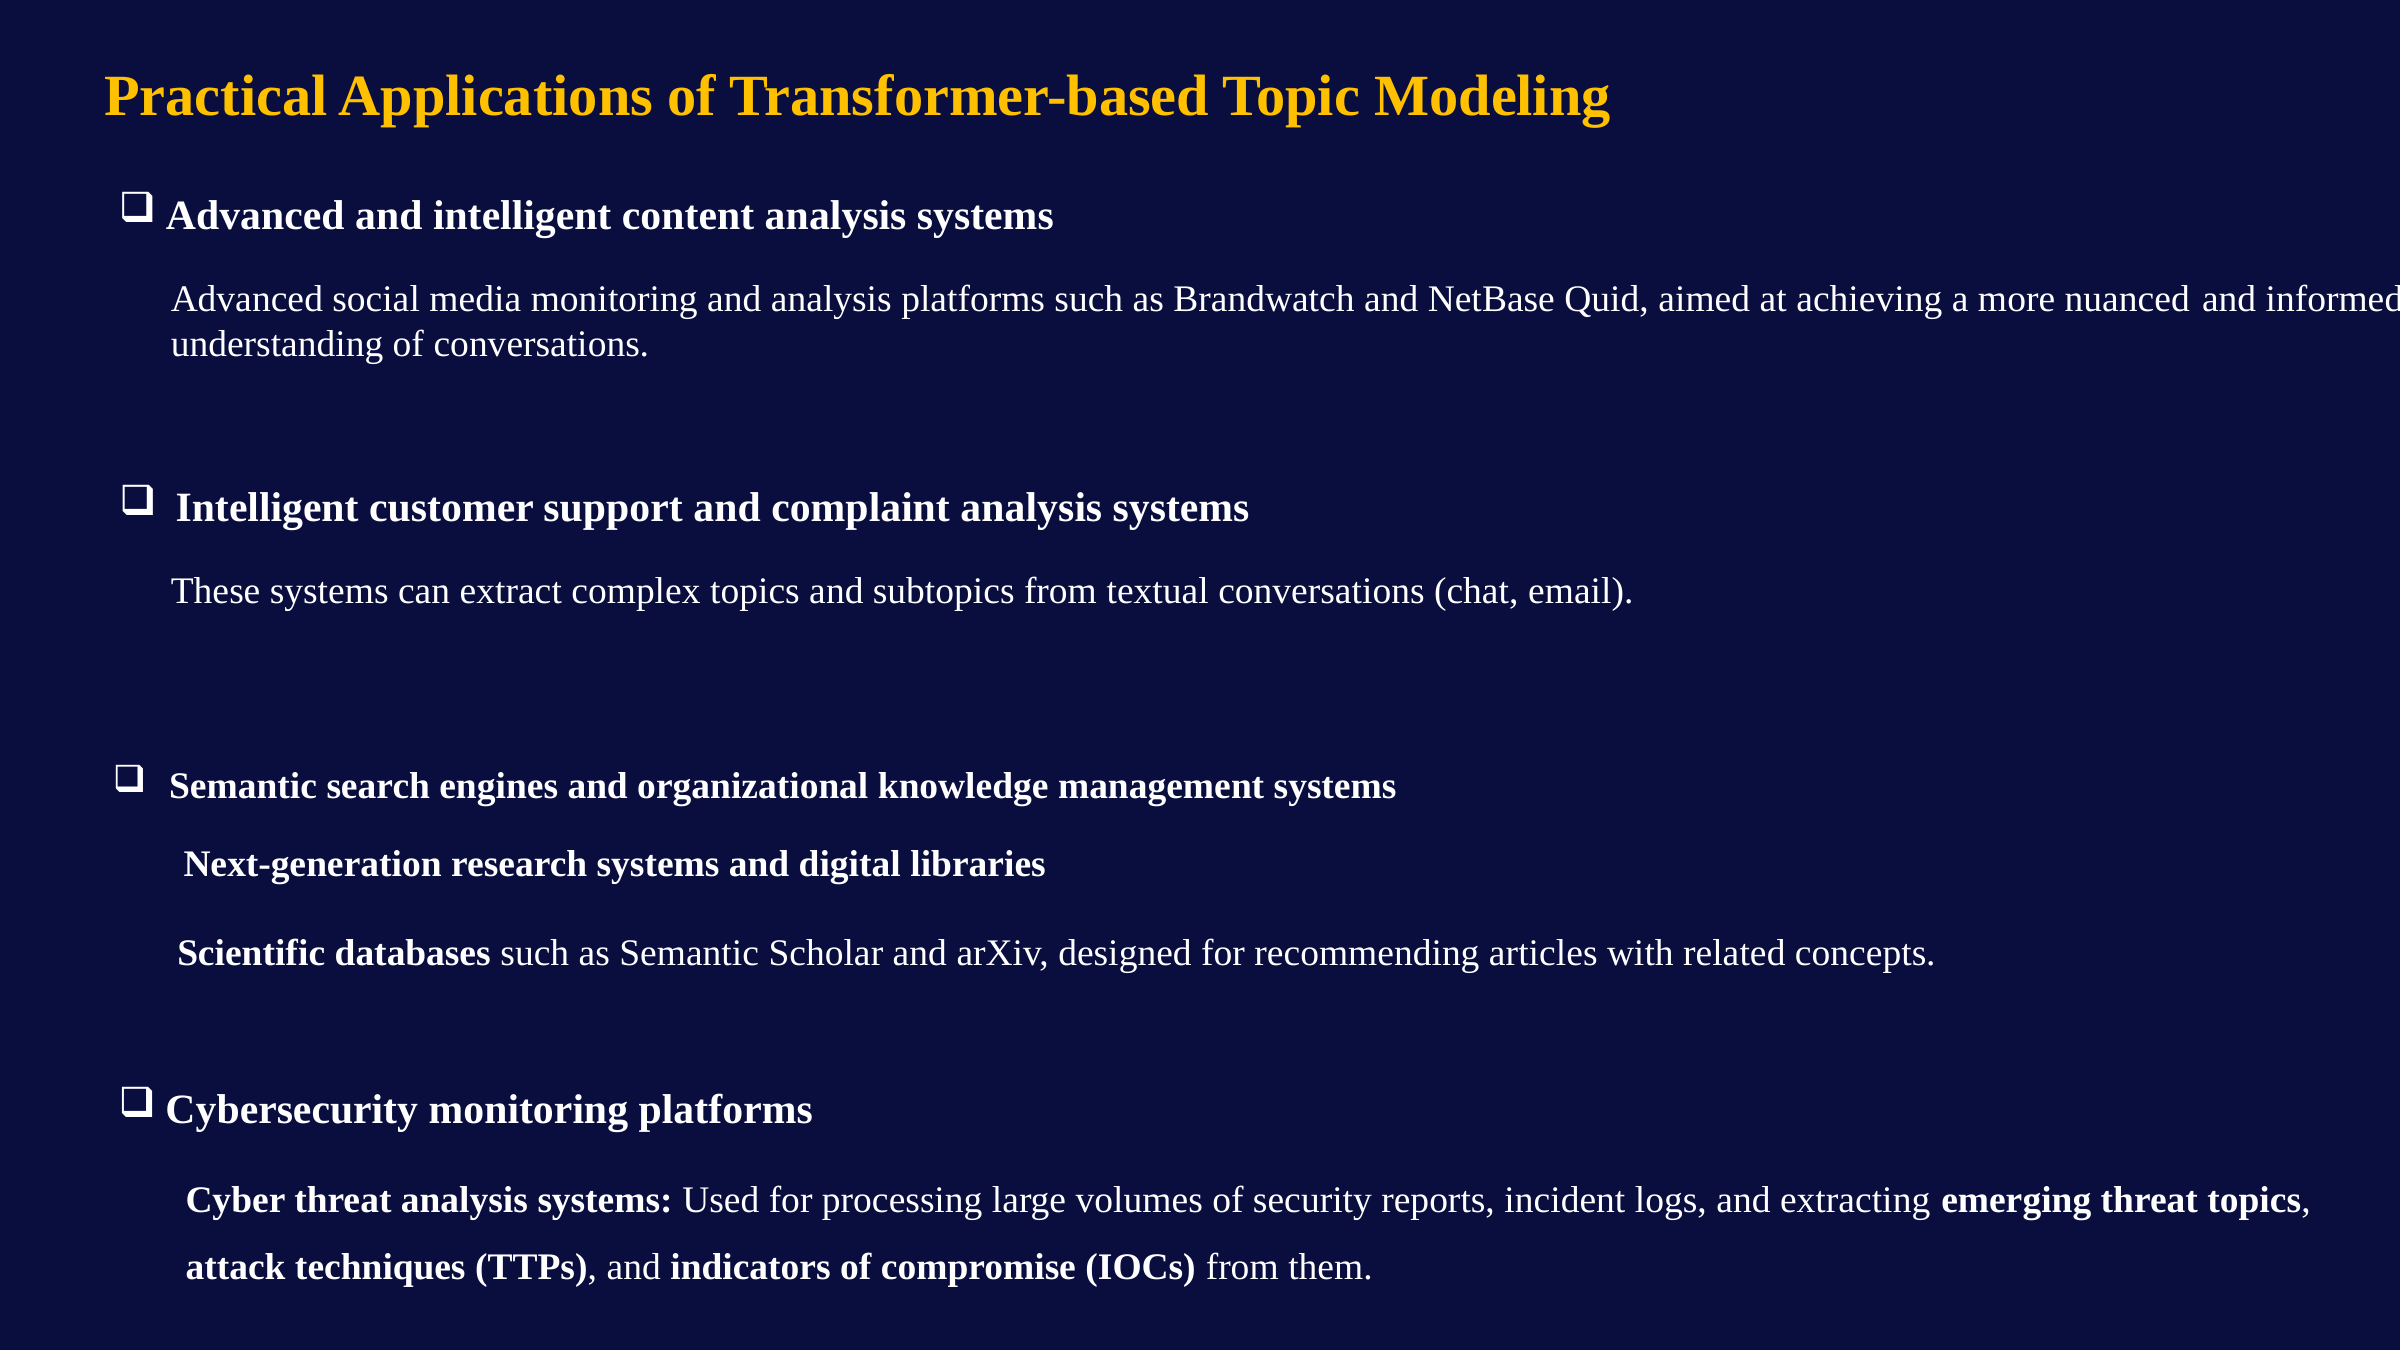

Practical Applications of Transformer-based Topic Modeling
Advanced and intelligent content analysis systems
Advanced social media monitoring and analysis platforms such as Brandwatch and NetBase Quid, aimed at achieving a more nuanced and informed understanding of conversations.
Intelligent customer support and complaint analysis systems
These systems can extract complex topics and subtopics from textual conversations (chat, email).
Semantic search engines and organizational knowledge management systems
Next-generation research systems and digital libraries
Scientific databases such as Semantic Scholar and arXiv, designed for recommending articles with related concepts.
Cybersecurity monitoring platforms
Cyber threat analysis systems: Used for processing large volumes of security reports, incident logs, and extracting emerging threat topics,
attack techniques (TTPs), and indicators of compromise (IOCs) from them.